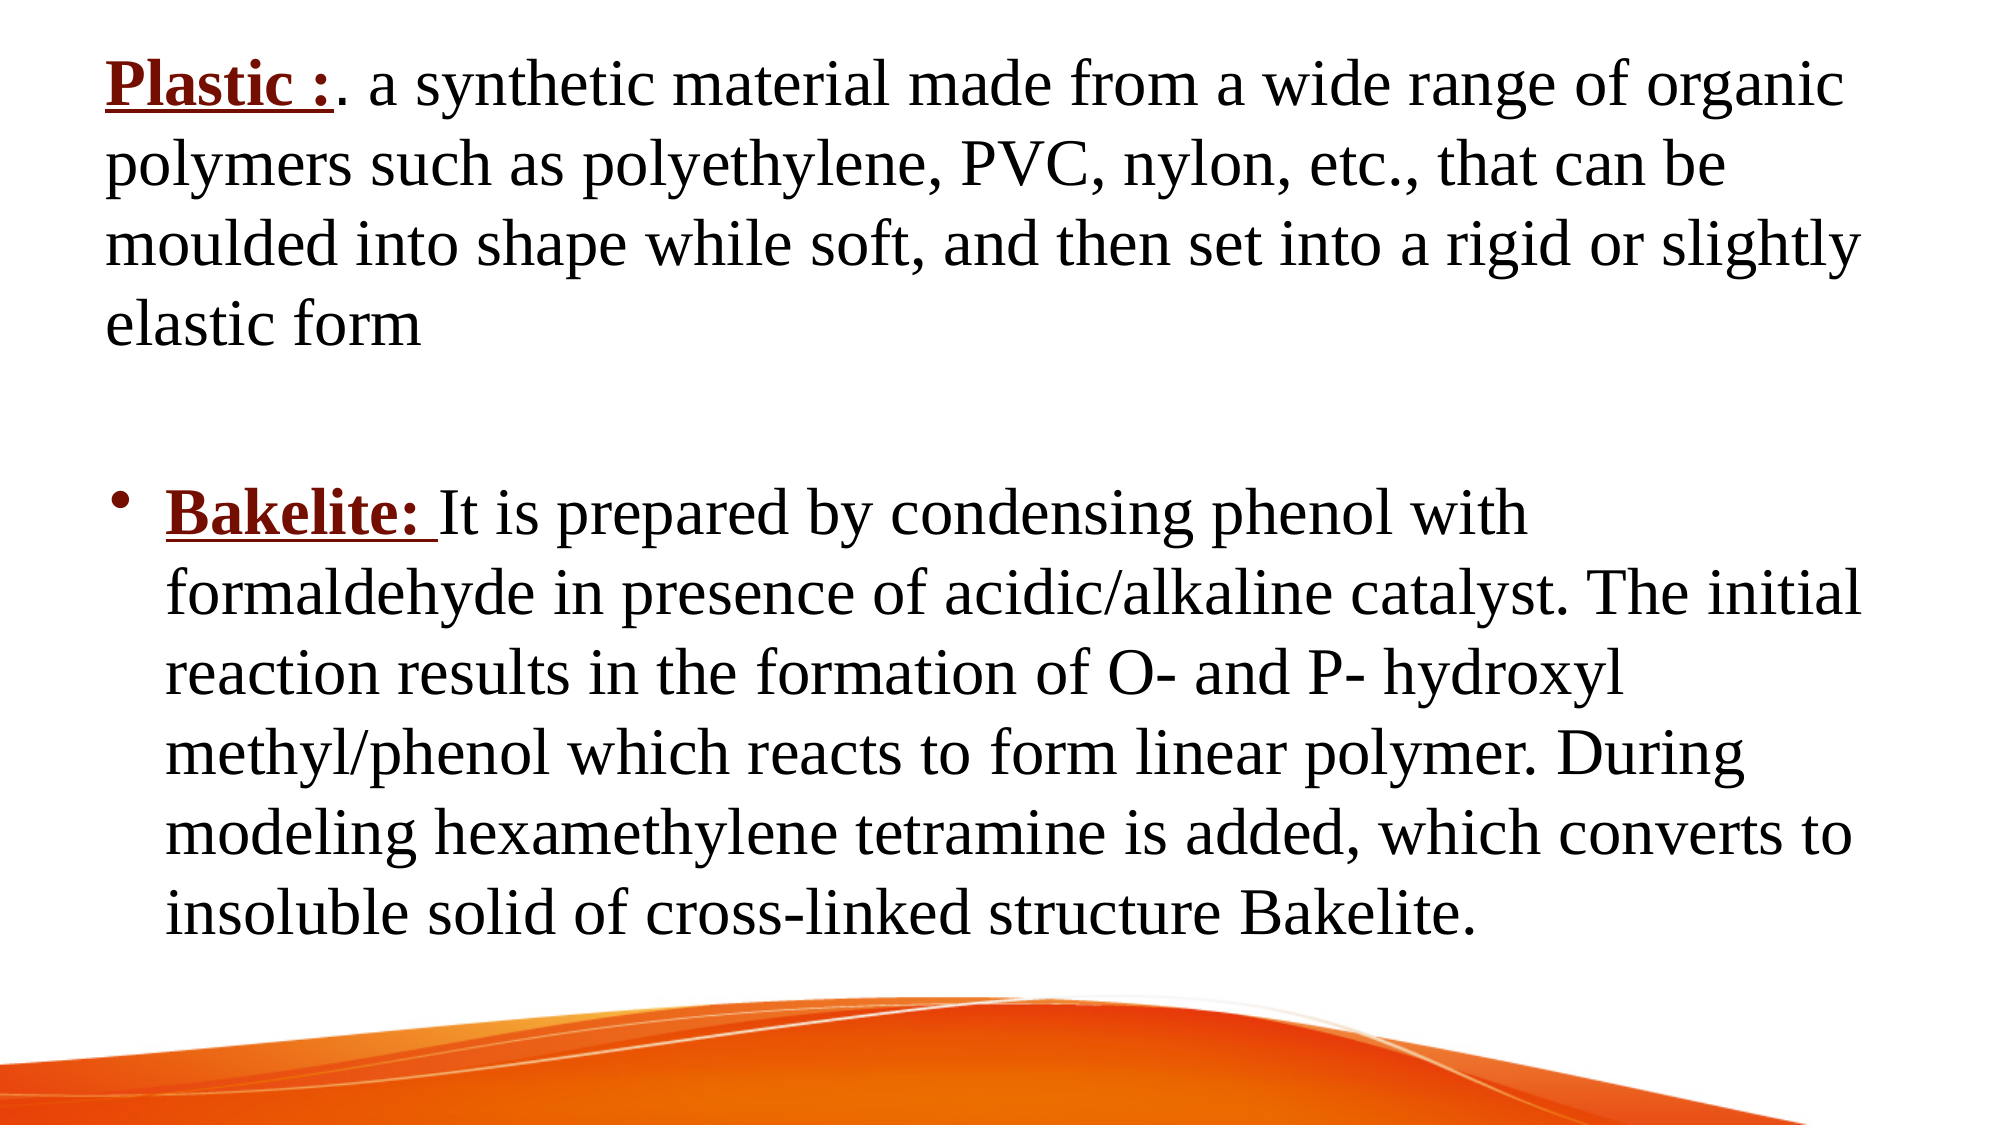

# Plastic :. a synthetic material made from a wide range of organic polymers such as polyethylene, PVC, nylon, etc., that can be moulded into shape while soft, and then set into a rigid or slightly elastic form
Bakelite: It is prepared by condensing phenol with formaldehyde in presence of acidic/alkaline catalyst. The initial reaction results in the formation of O- and P- hydroxyl methyl/phenol which reacts to form linear polymer. During modeling hexamethylene tetramine is added, which converts to insoluble solid of cross-linked structure Bakelite.